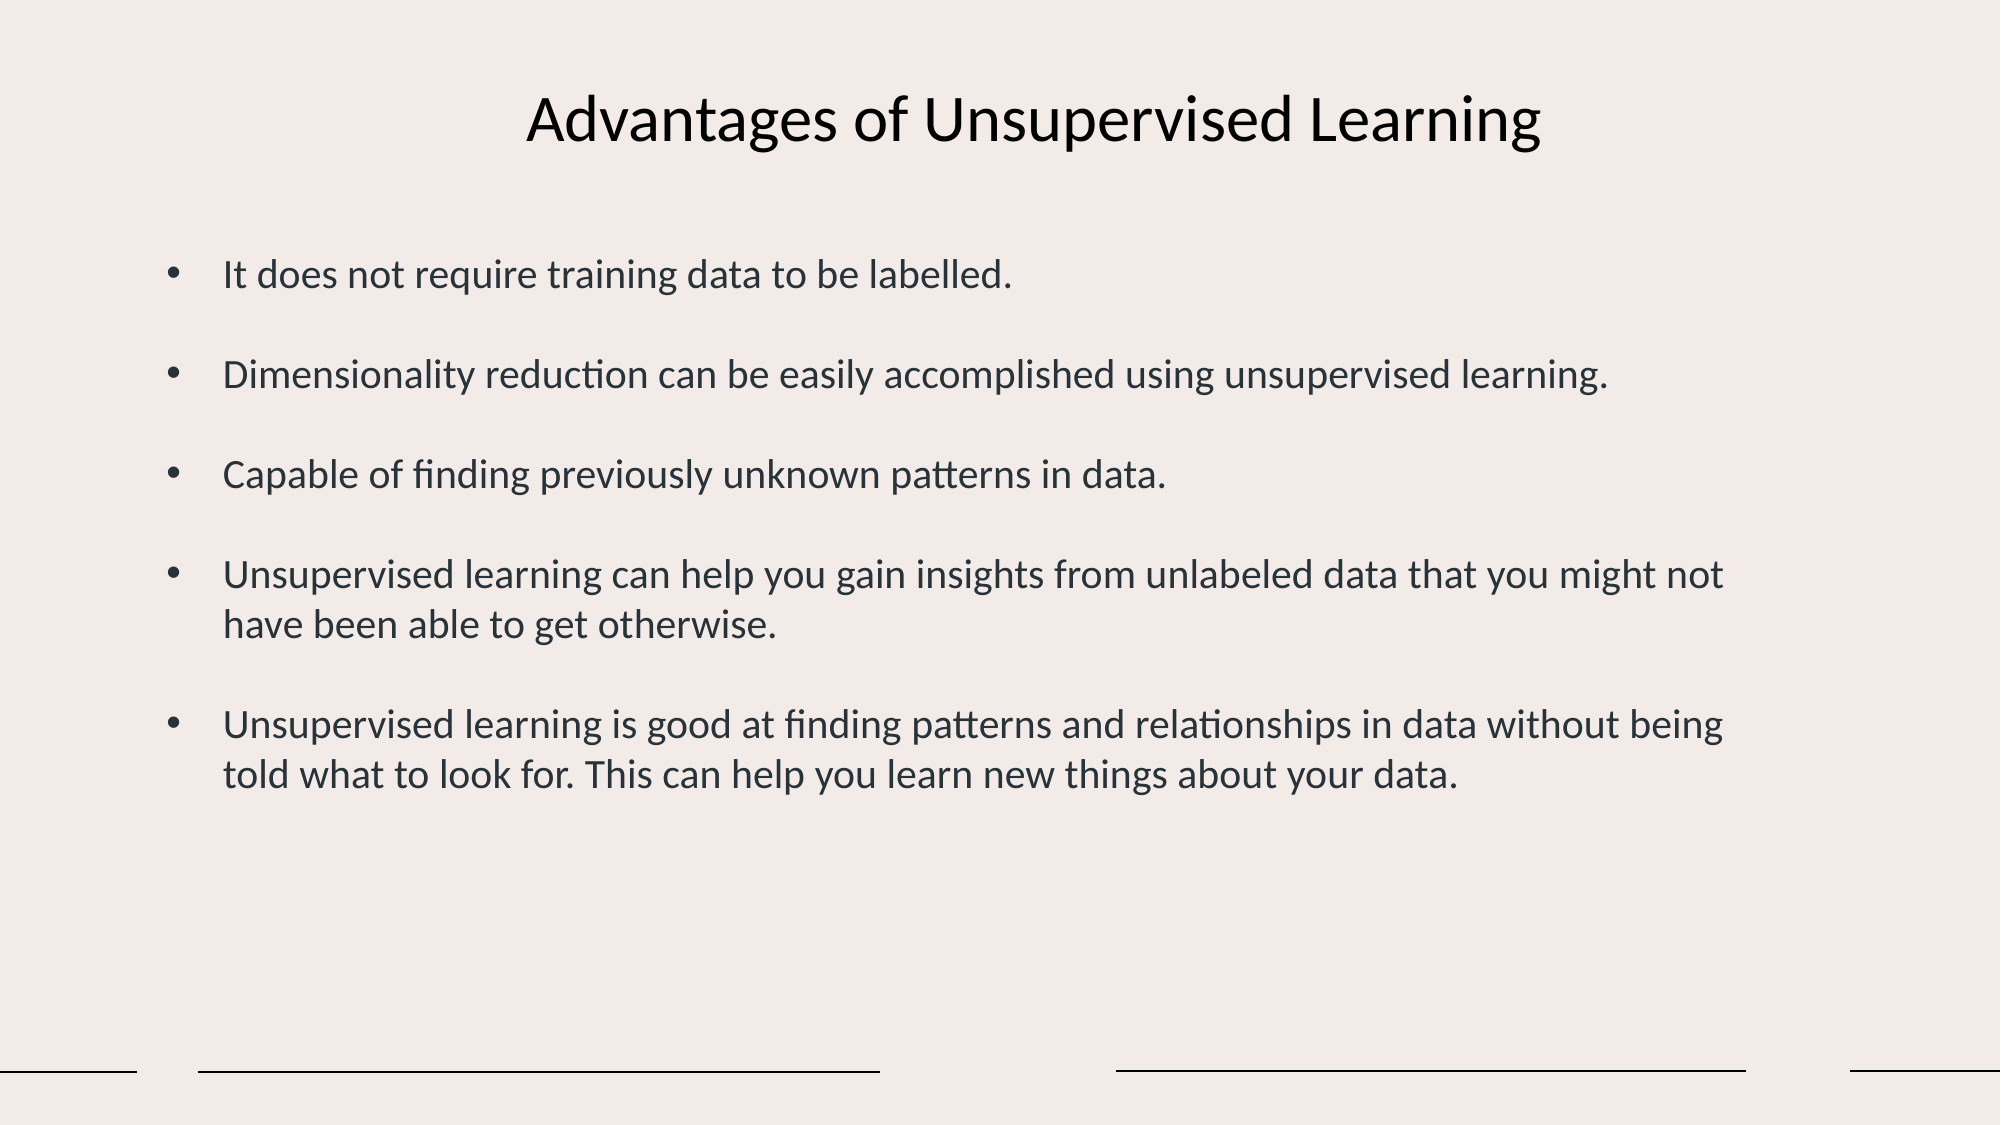

Advantages of Unsupervised Learning
It does not require training data to be labelled.

Dimensionality reduction can be easily accomplished using unsupervised learning.

Capable of finding previously unknown patterns in data.

Unsupervised learning can help you gain insights from unlabeled data that you might not have been able to get otherwise.

Unsupervised learning is good at finding patterns and relationships in data without being told what to look for. This can help you learn new things about your data.